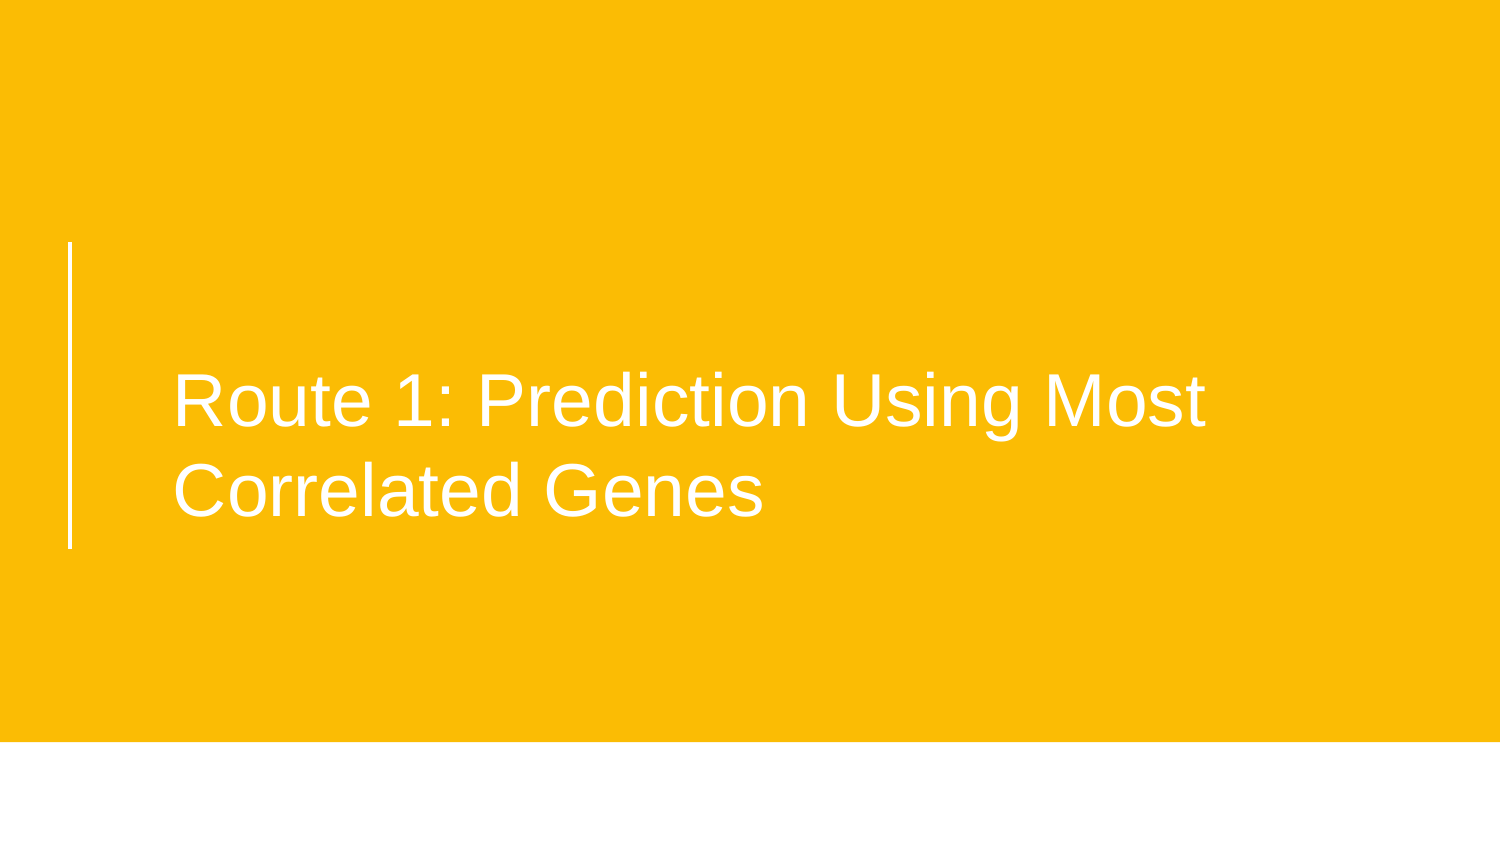

# Route 1: Prediction Using Most Correlated Genes